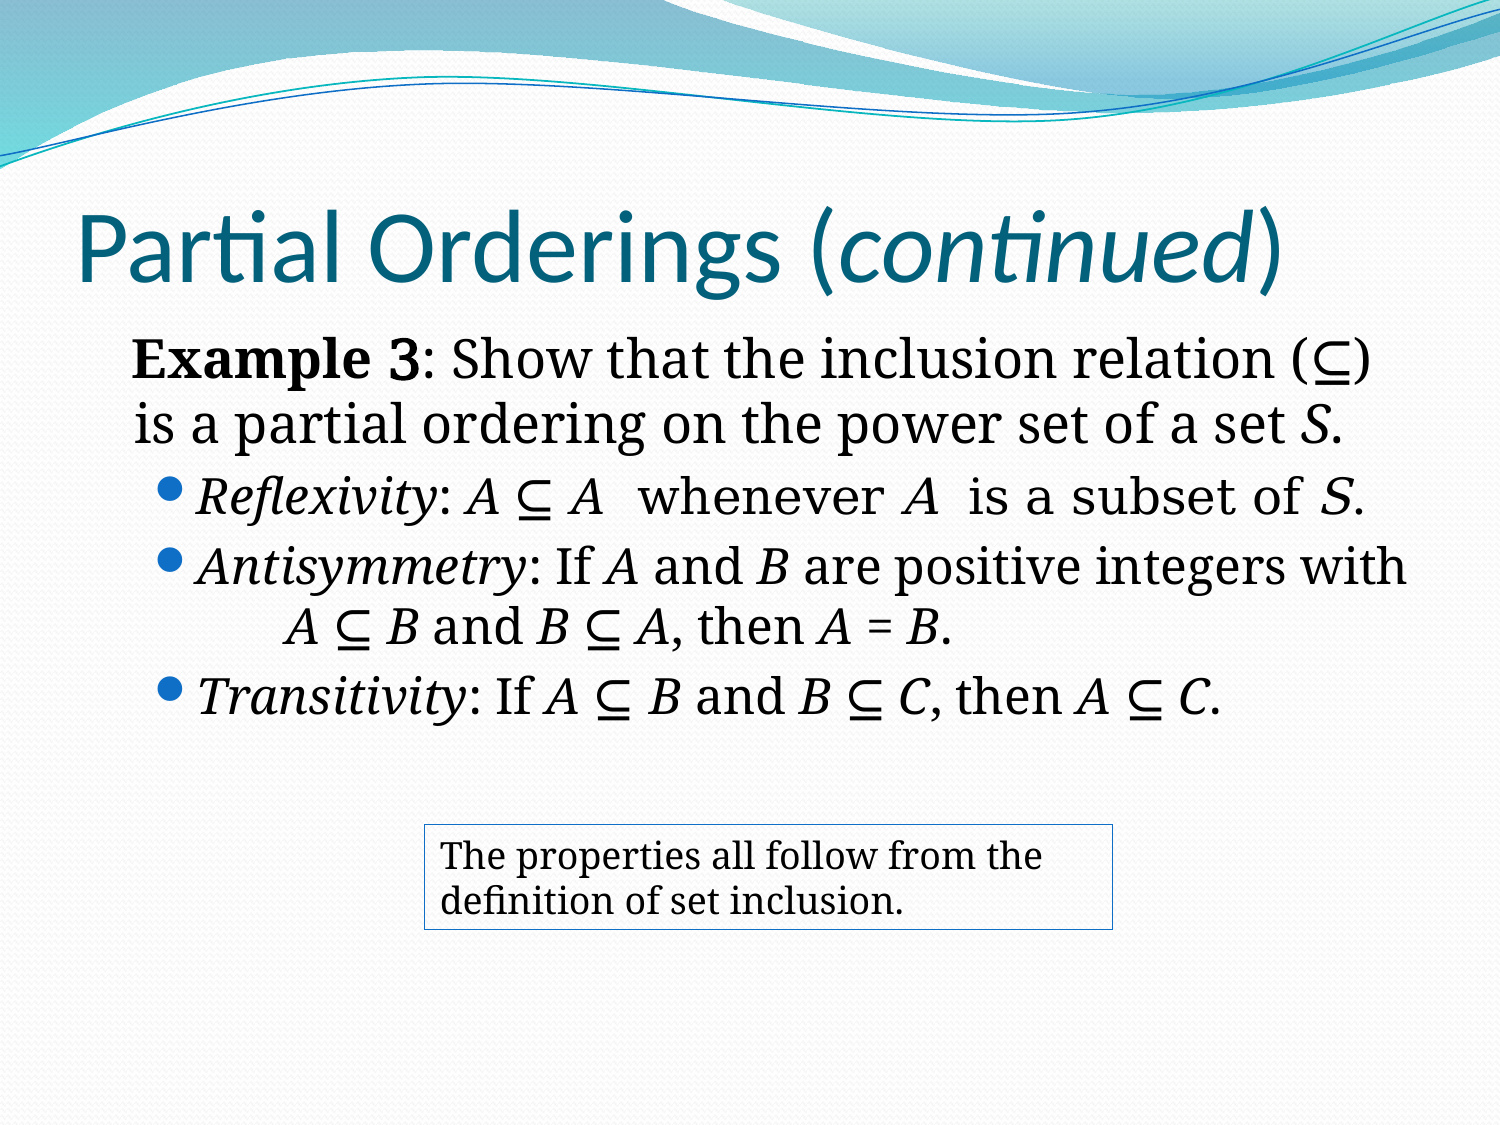

# Partial Orderings (continued)
   Example 3: Show that the inclusion relation (⊆) is a partial ordering on the power set of a set S.
Reflexivity: A ⊆ A  whenever A  is a subset of S.
Antisymmetry: If A and B are positive integers with        A ⊆ B and B ⊆ A, then A = B.
Transitivity: If A ⊆ B and B ⊆ C, then A ⊆ C.

The properties all follow from the definition of set inclusion.